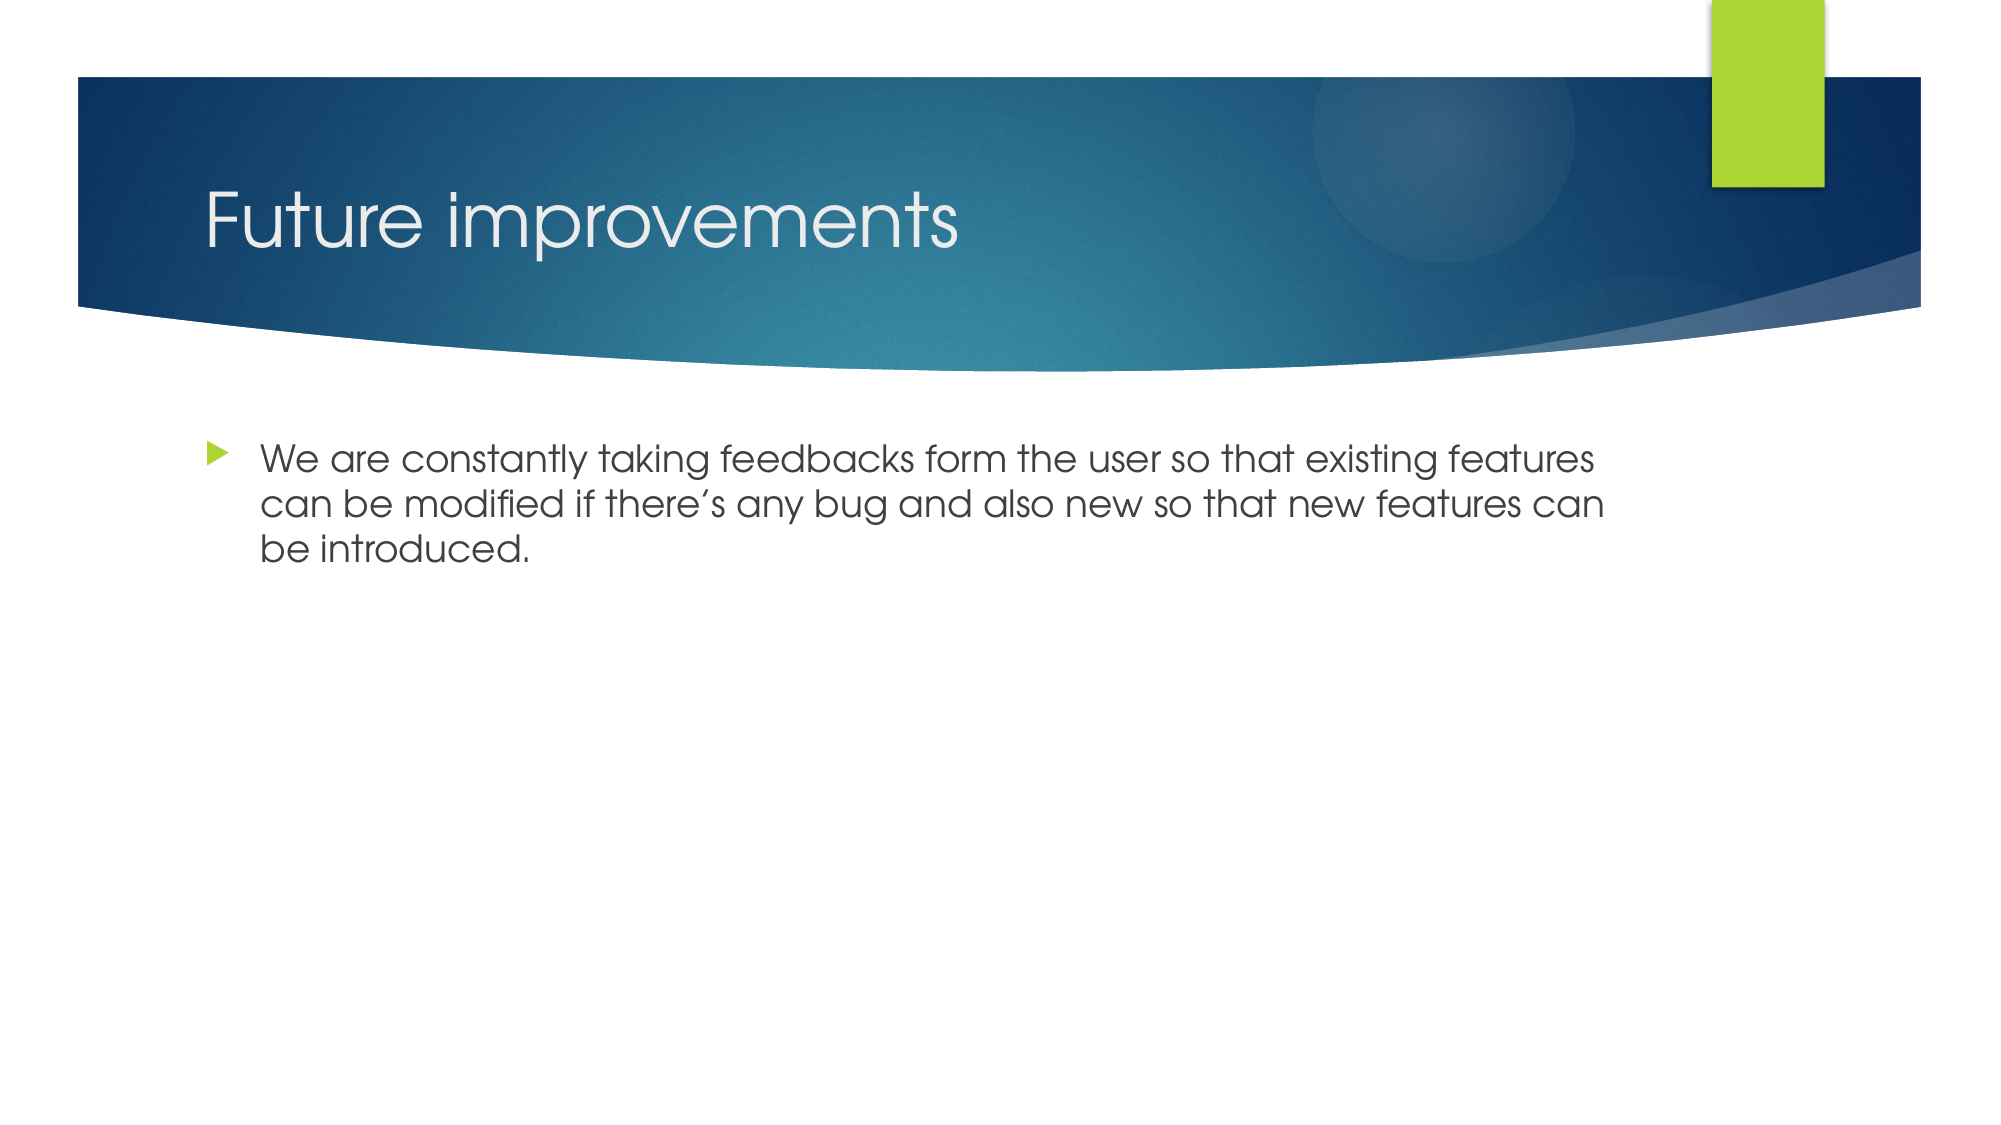

# Future improvements
We are constantly taking feedbacks form the user so that existing features can be modified if there’s any bug and also new so that new features can be introduced.